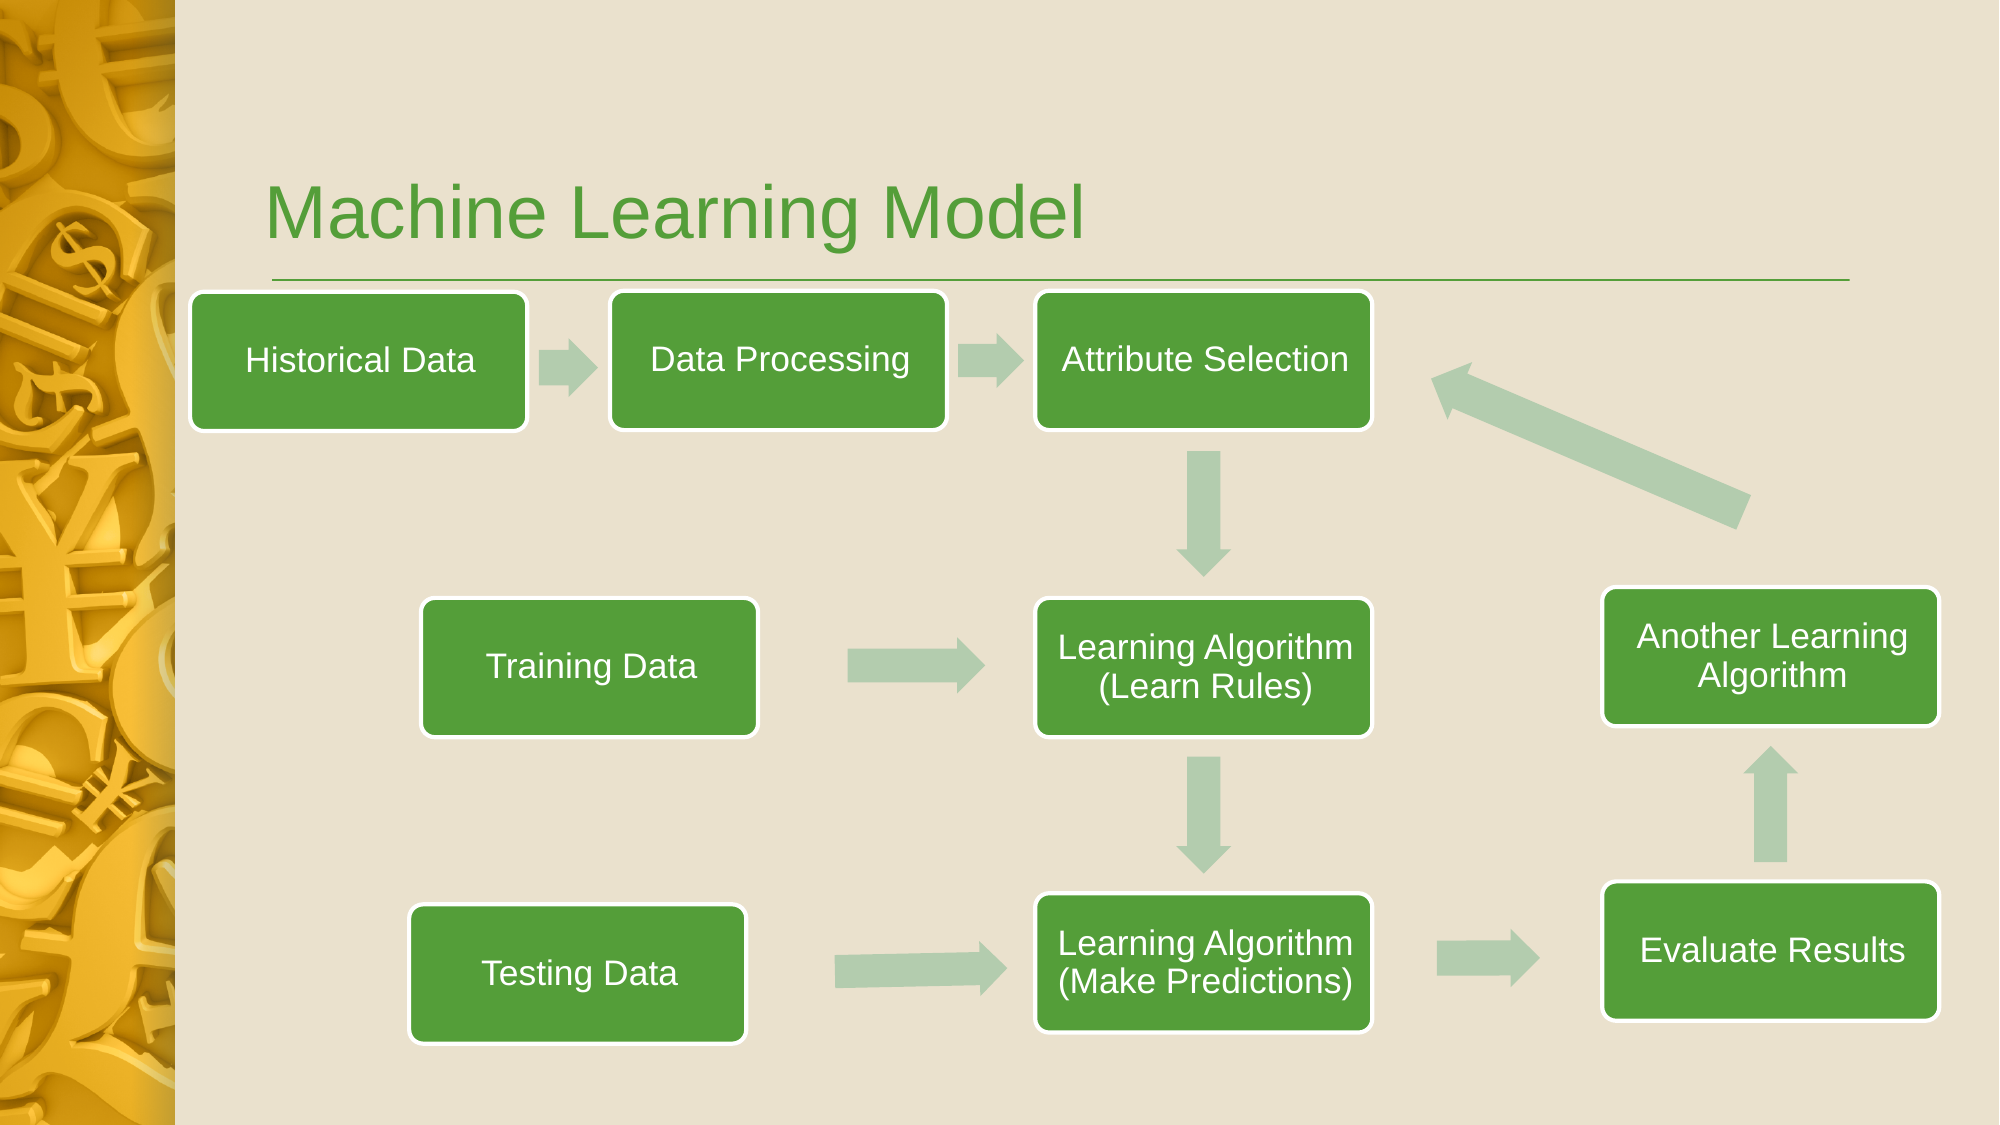

Historical Data

Data Processing

Attribute Selection

Learning Algorithm (Learn Rules)

Learning Algorithm (Make Predictions)

Evaluate Results

Another Learning Algorithm

Training Data

Testing Data
# Machine Learning Model